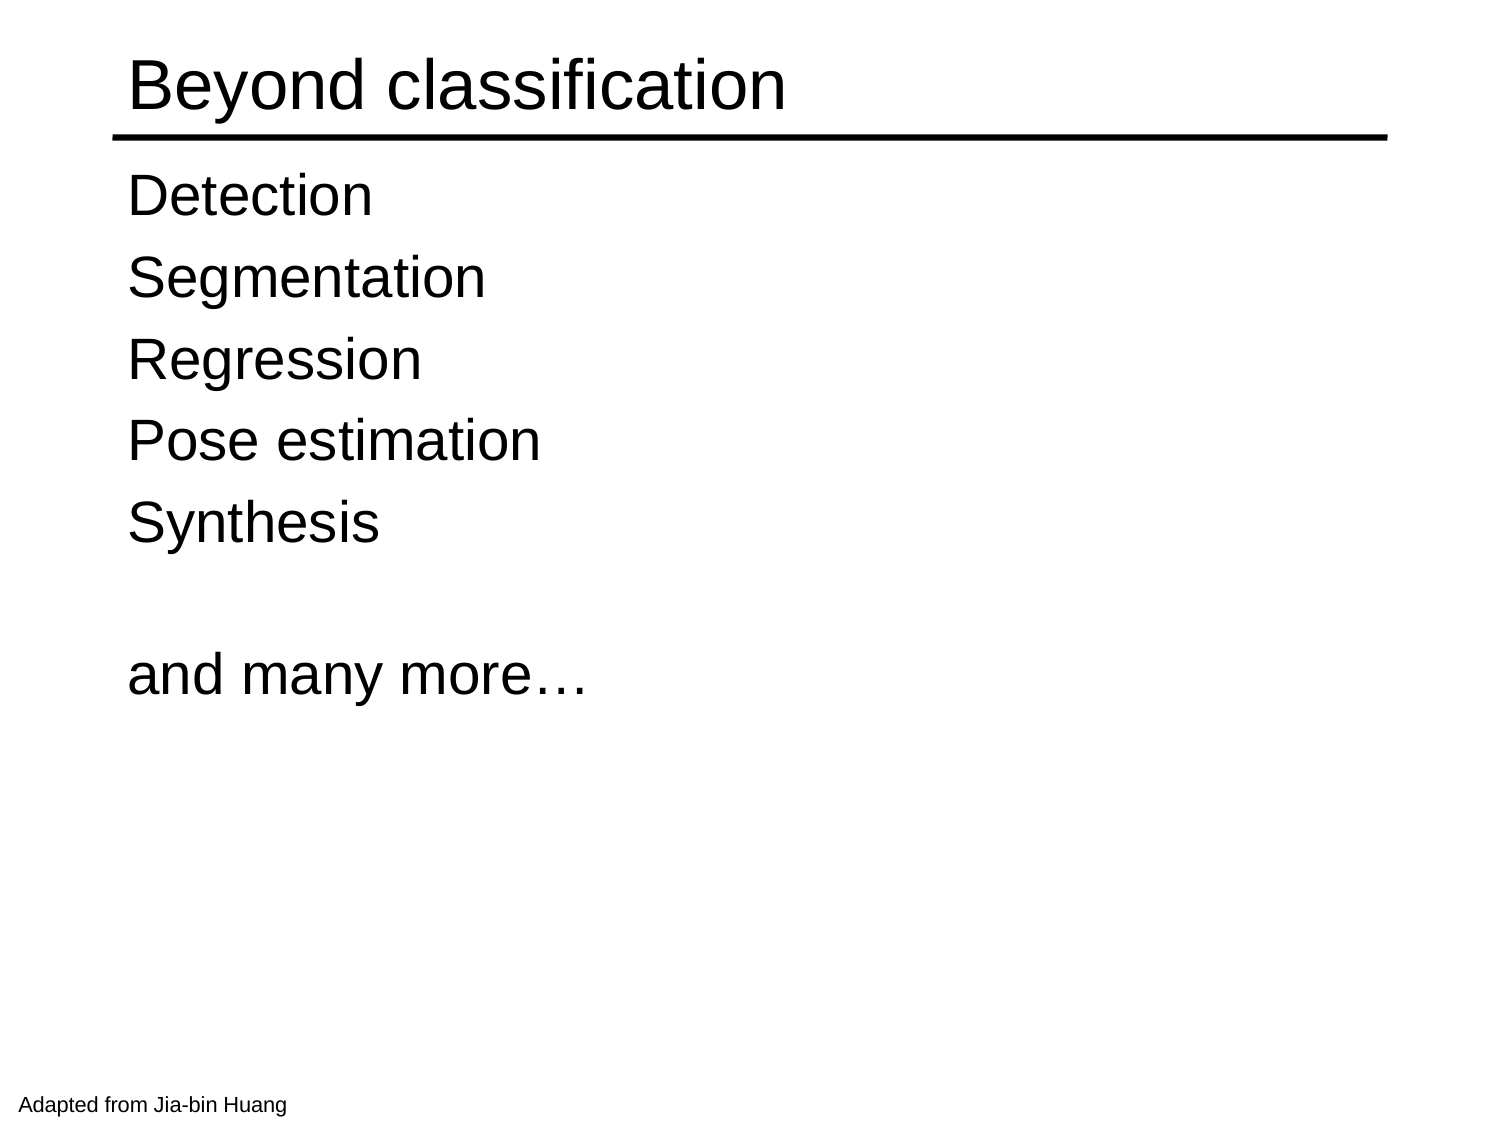

# Beyond classification
Detection
Segmentation
Regression
Pose estimation
Synthesis
and many more…

Adapted from Jia-bin Huang